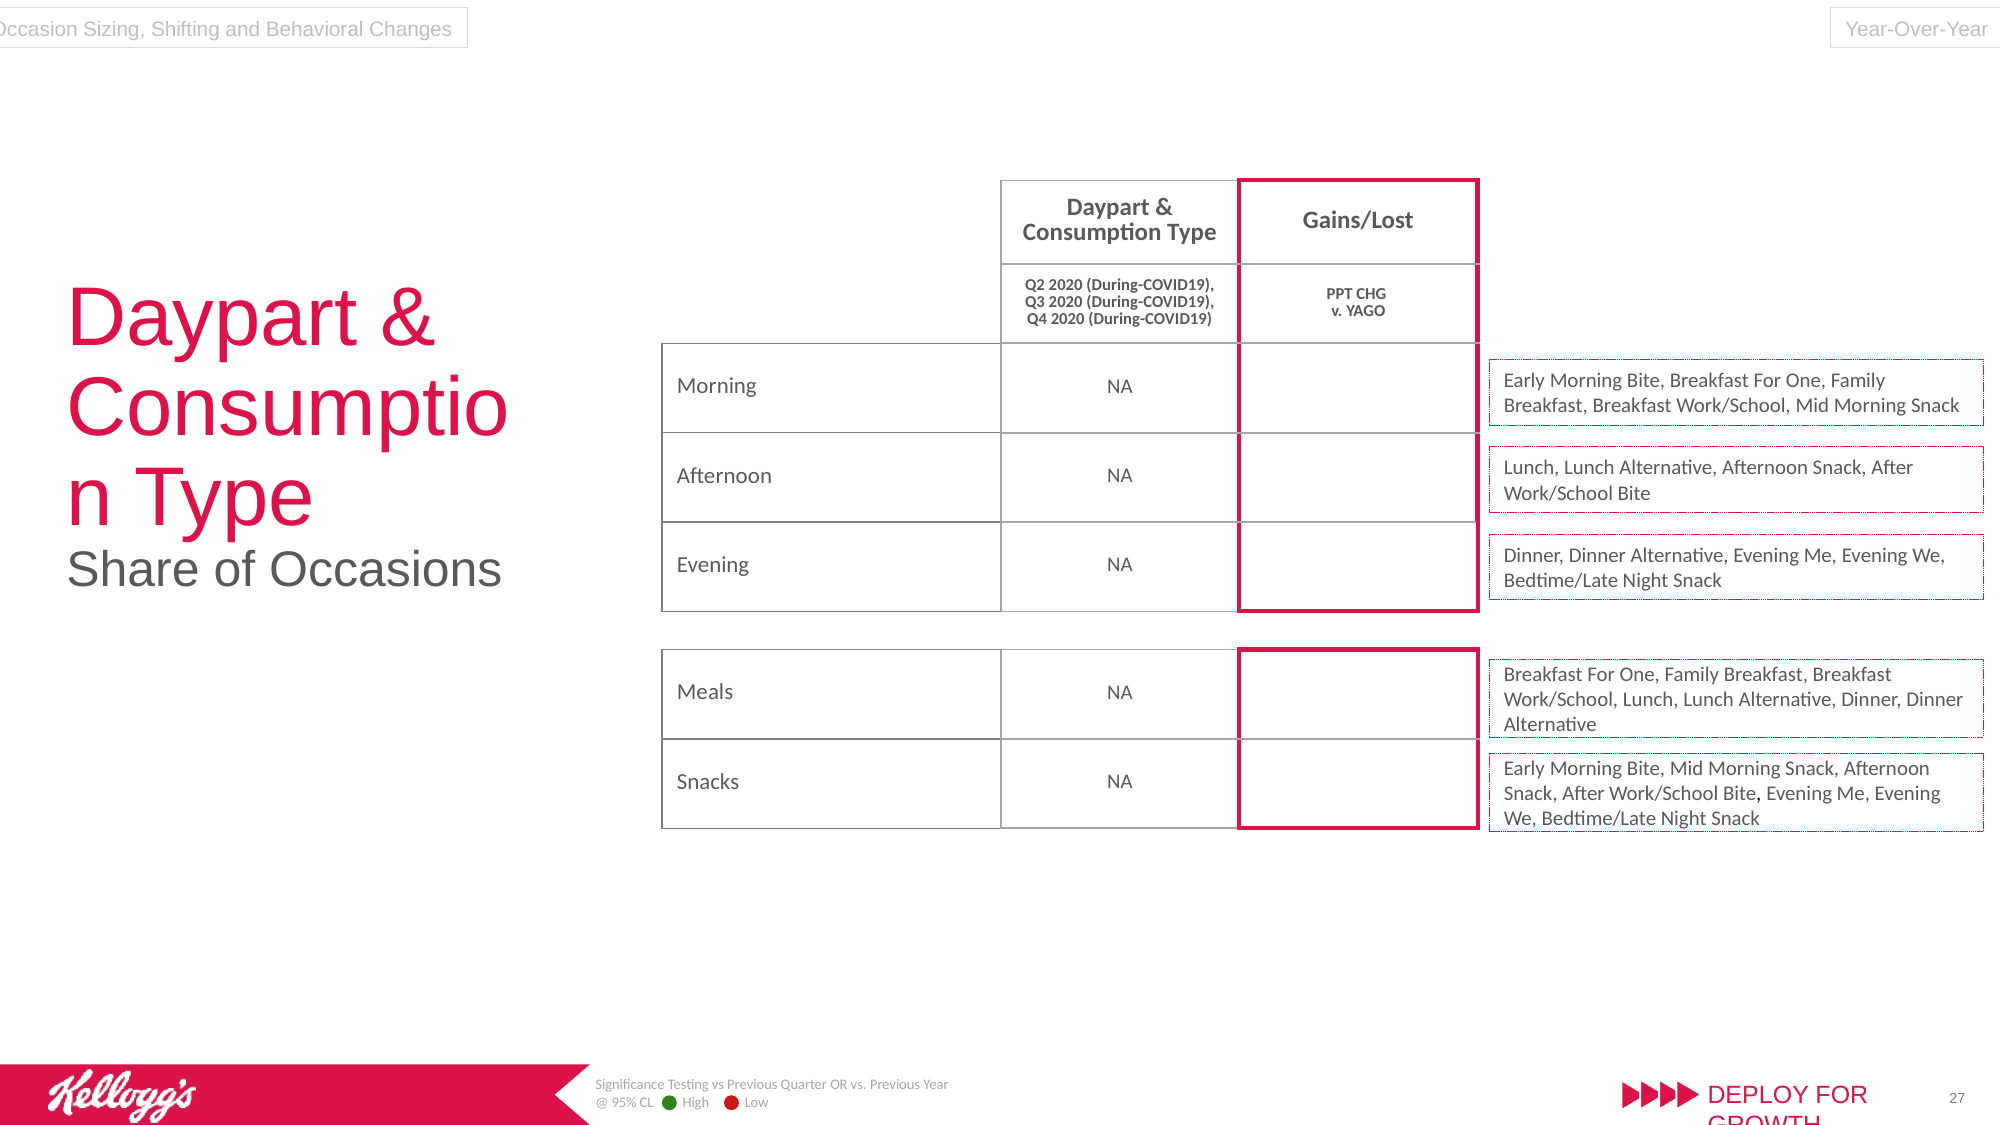

Year-Over-Year
 Occasion Sizing, Shifting and Behavioral Changes
|  | Daypart & Consumption Type | Gains/Lost |
| --- | --- | --- |
|  | Q2 2020 (During-COVID19), Q3 2020 (During-COVID19), Q4 2020 (During-COVID19) | PPT CHG v. YAGO |
| Morning | NA |  |
| Afternoon | NA |  |
| Evening | NA |  |
|  |  |  |
| Meals | NA |  |
| Snacks | NA |  |
Daypart & Consumption Type
Share of Occasions
Early Morning Bite, Breakfast For One, Family Breakfast, Breakfast Work/School, Mid Morning Snack
Lunch, Lunch Alternative, Afternoon Snack, After Work/School Bite
Dinner, Dinner Alternative, Evening Me, Evening We, Bedtime/Late Night Snack
Breakfast For One, Family Breakfast, Breakfast Work/School, Lunch, Lunch Alternative, Dinner, Dinner Alternative
Early Morning Bite, Mid Morning Snack, Afternoon Snack, After Work/School Bite, Evening Me, Evening We, Bedtime/Late Night Snack
Significance Testing vs Previous Quarter OR vs. Previous Year
@ 95% CL         High           Low
27